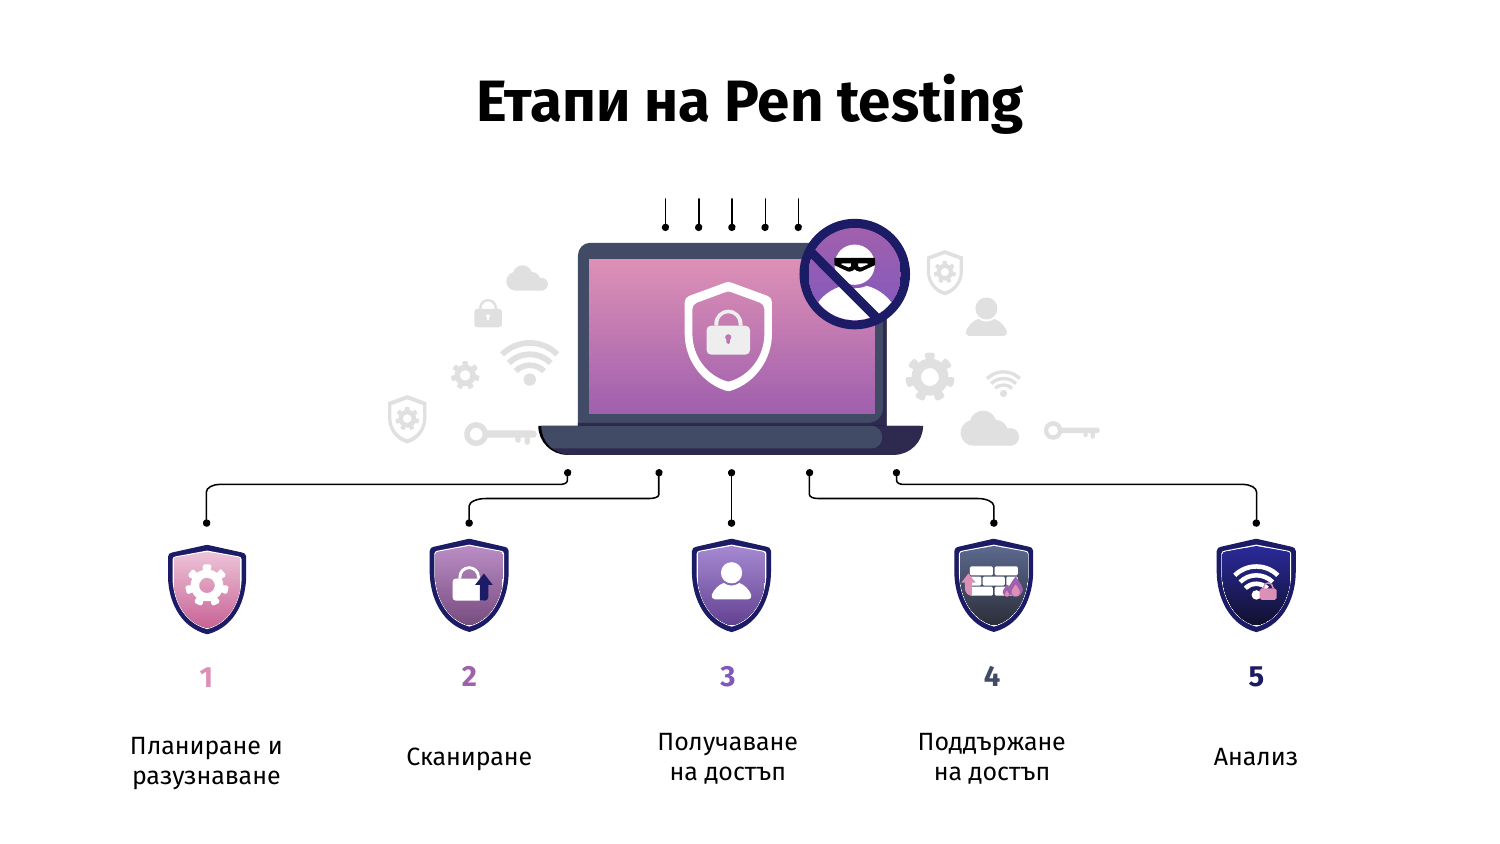

# Етапи на Pen testing

3
Получаване на достъп
2
Сканиране
4
Поддържане на достъп
5
Анализ
1
Планиране и разузнаване